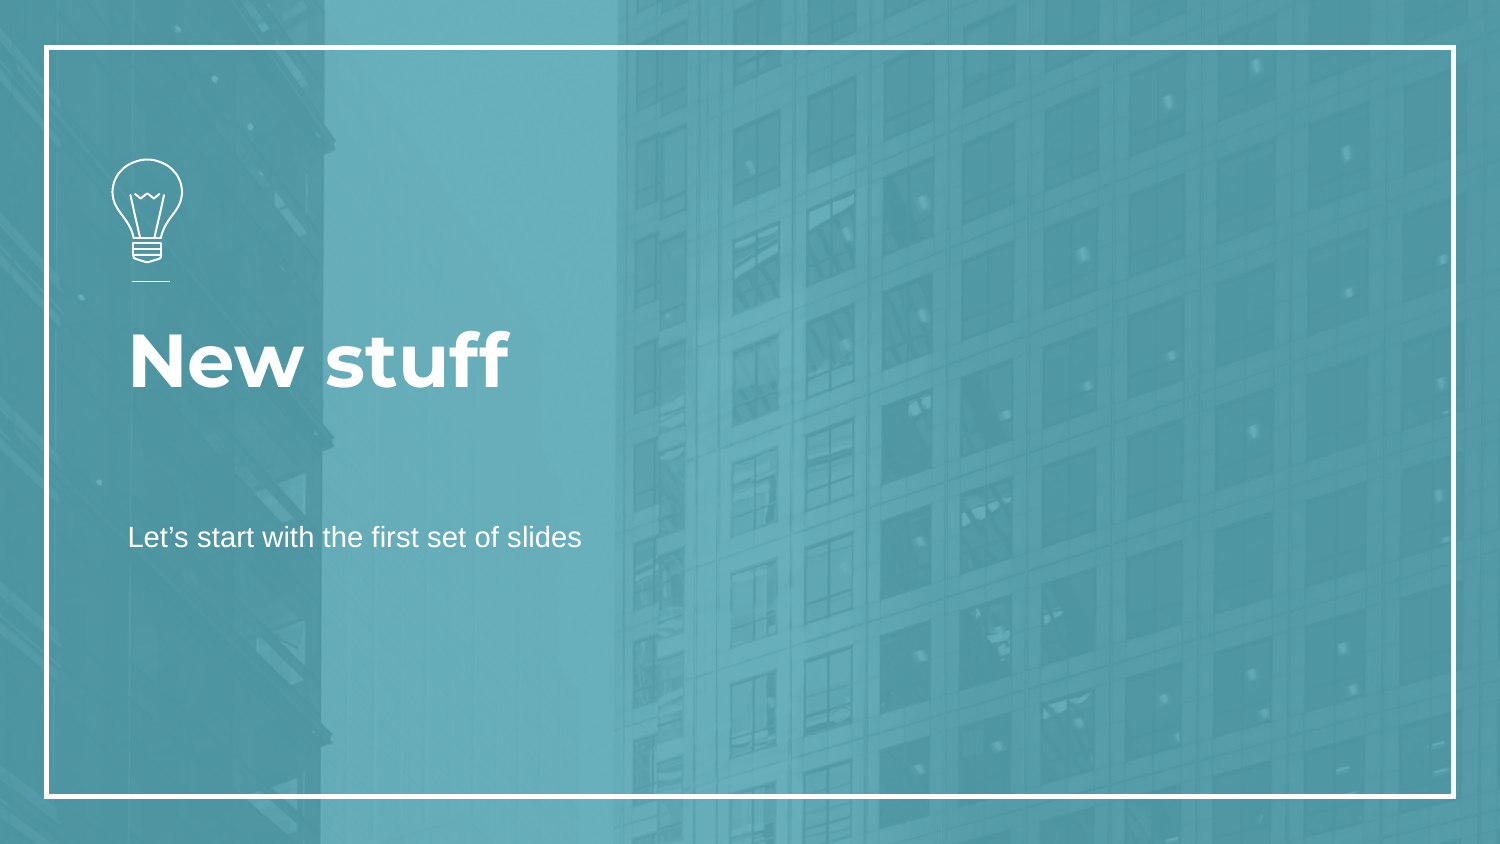

# New stuff
Let’s start with the first set of slides